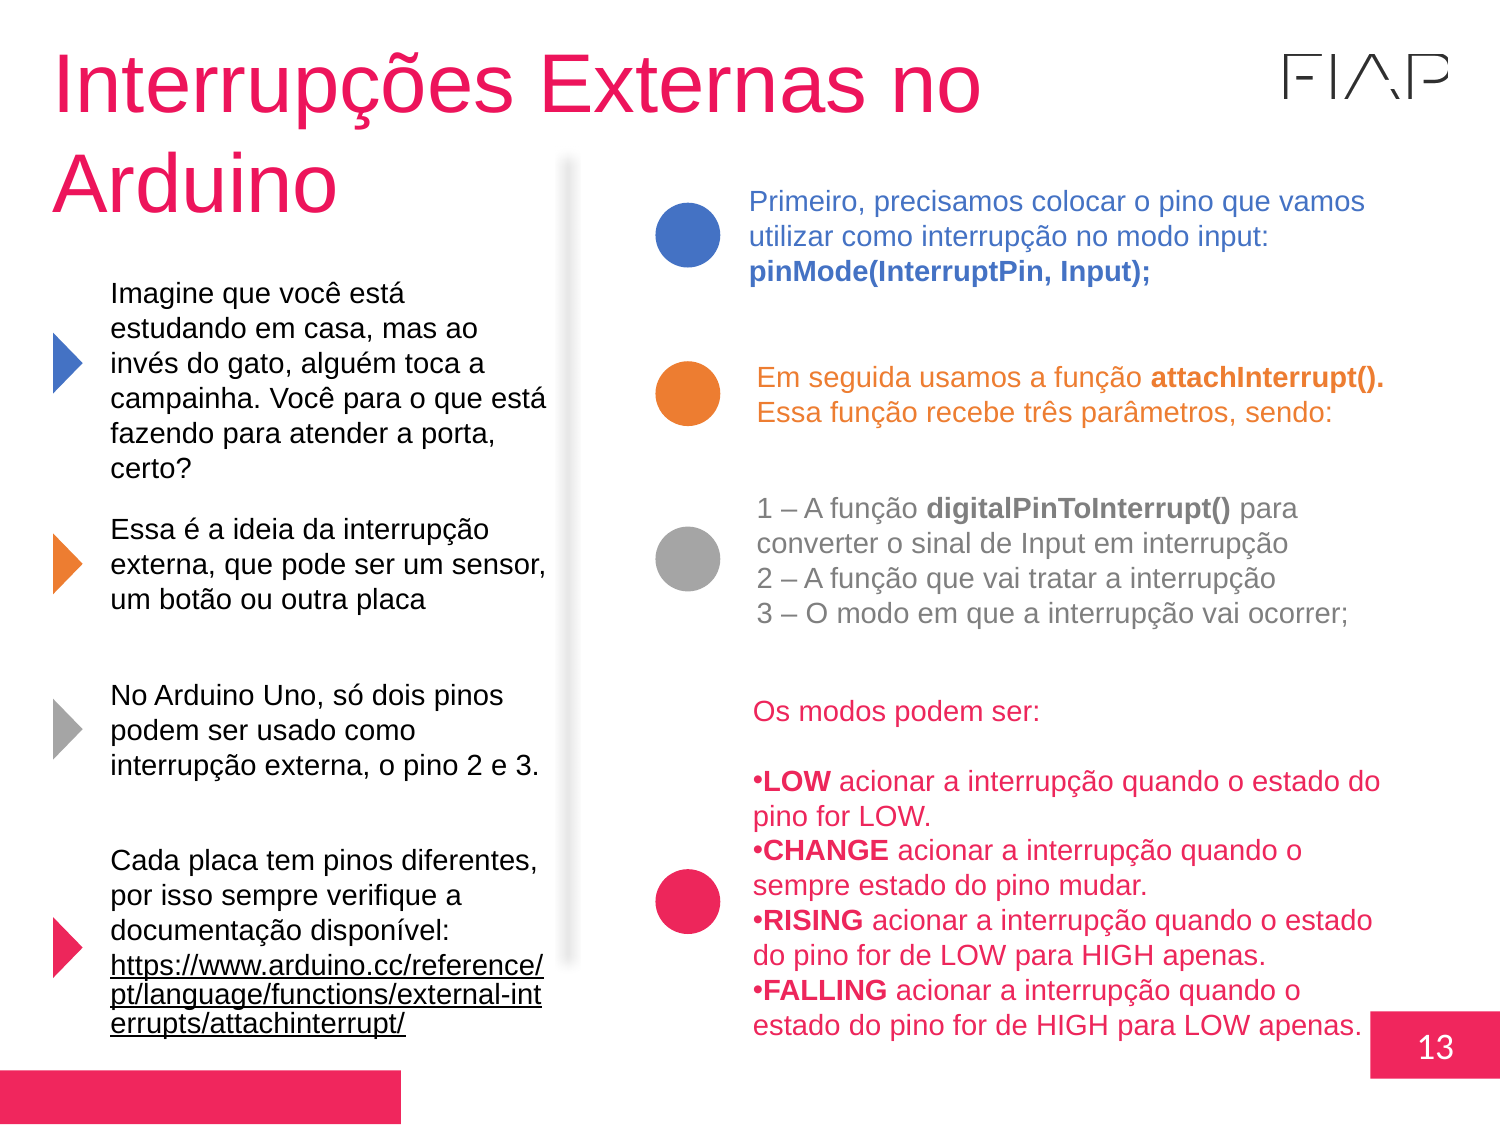

Interrupções Externas no Arduino

Primeiro, precisamos colocar o pino que vamos utilizar como interrupção no modo input:
pinMode(InterruptPin, Input);

Imagine que você está estudando em casa, mas ao invés do gato, alguém toca a campainha. Você para o que está fazendo para atender a porta, certo?

Em seguida usamos a função attachInterrupt(). Essa função recebe três parâmetros, sendo:

1 – A função digitalPinToInterrupt() para converter o sinal de Input em interrupção
2 – A função que vai tratar a interrupção
3 – O modo em que a interrupção vai ocorrer;

Essa é a ideia da interrupção externa, que pode ser um sensor, um botão ou outra placa

No Arduino Uno, só dois pinos podem ser usado como interrupção externa, o pino 2 e 3.

Cada placa tem pinos diferentes, por isso sempre verifique a documentação disponível:
https://www.arduino.cc/reference/pt/language/functions/external-interrupts/attachinterrupt/

Os modos podem ser:

LOW acionar a interrupção quando o estado do pino for LOW.
CHANGE acionar a interrupção quando o sempre estado do pino mudar.
RISING acionar a interrupção quando o estado do pino for de LOW para HIGH apenas.
FALLING acionar a interrupção quando o estado do pino for de HIGH para LOW apenas.